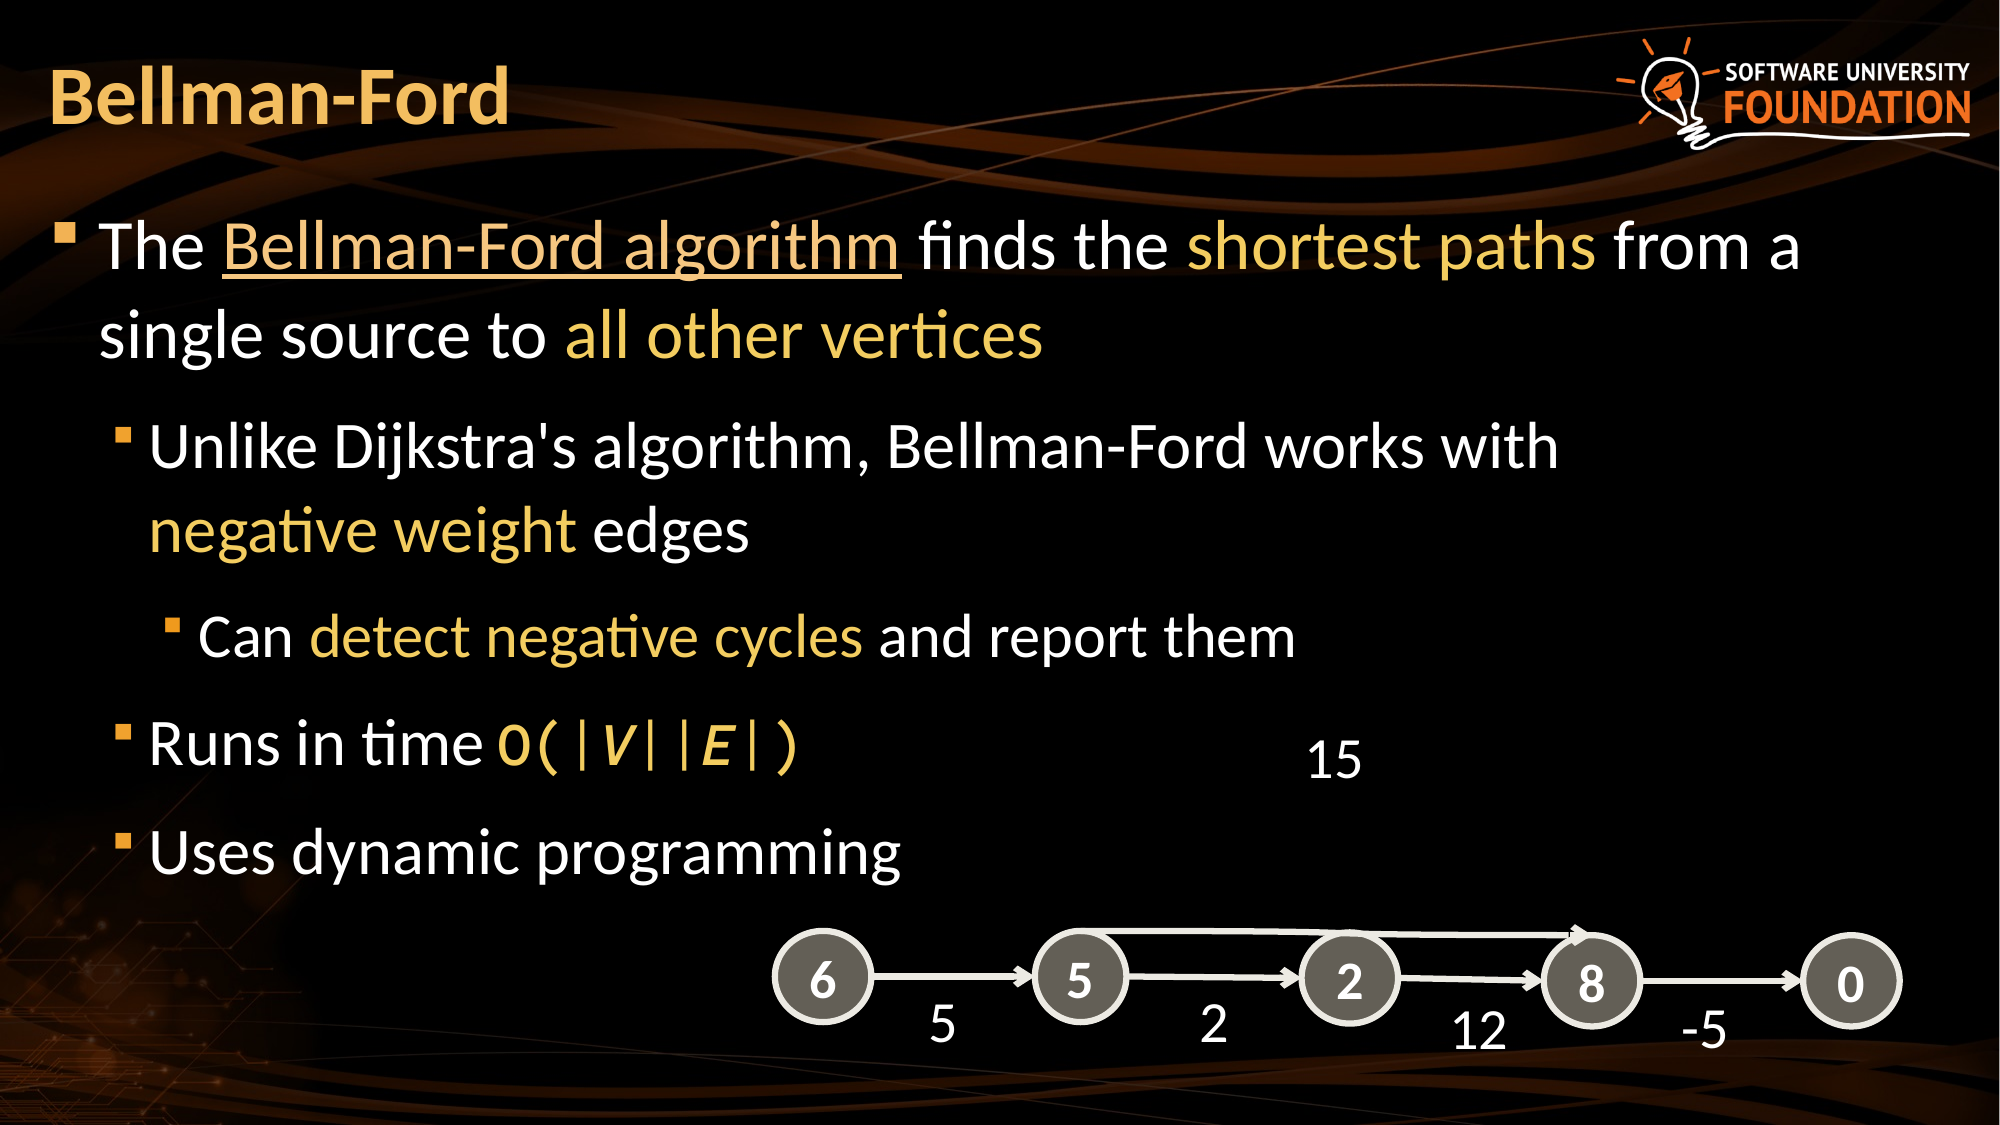

# Bellman-Ford
The Bellman-Ford algorithm finds the shortest paths from a single source to all other vertices
Unlike Dijkstra's algorithm, Bellman-Ford works with
negative weight edges
Can detect negative cycles and report them
Runs in time O(|V||E|)
Uses dynamic programming
15
6
5
2
0
8
5
2
-5
12